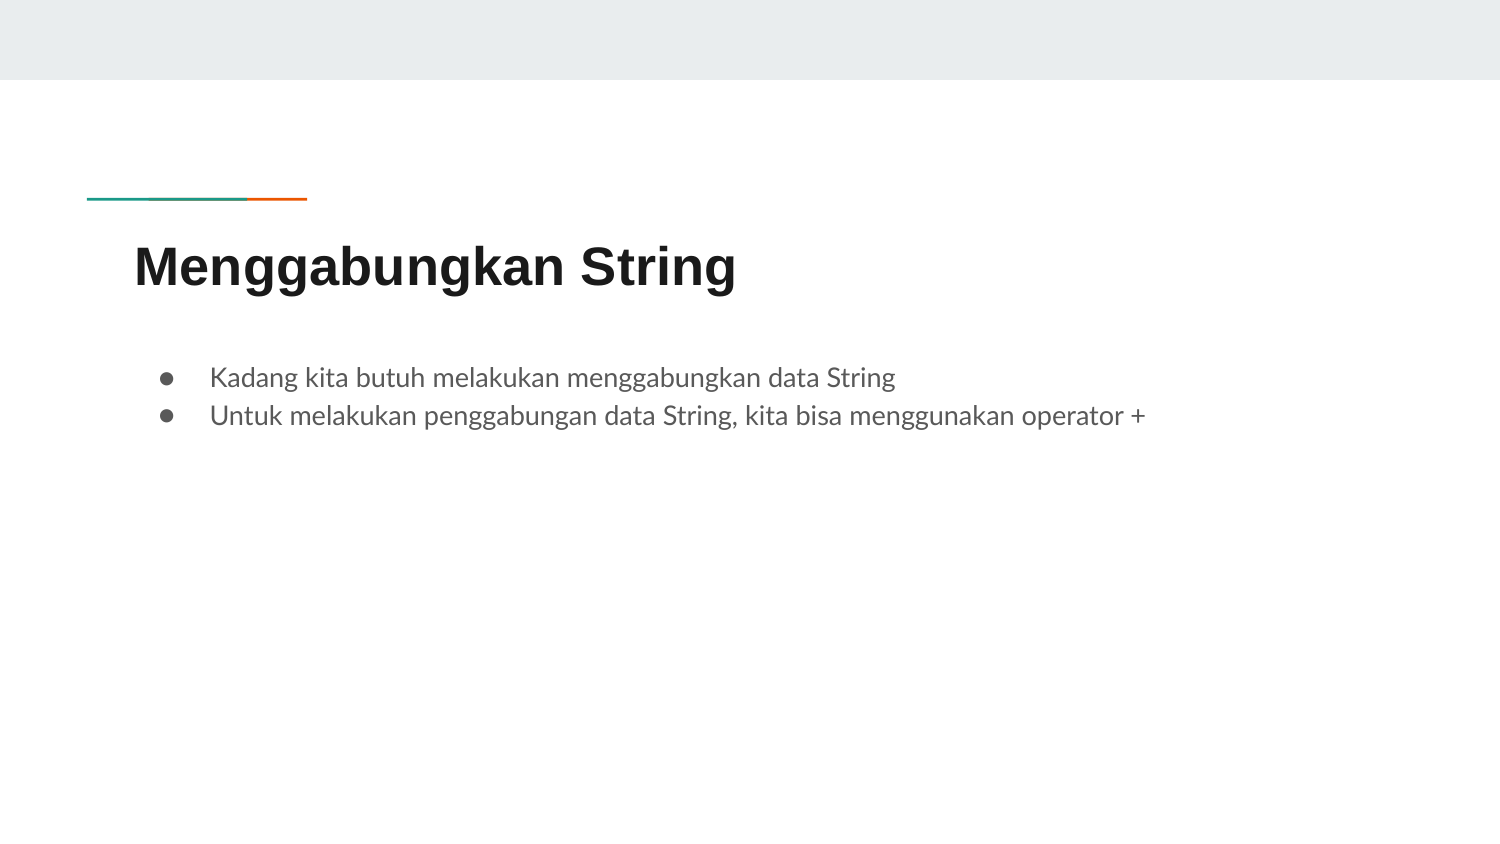

# Menggabungkan String
Kadang kita butuh melakukan menggabungkan data String
Untuk melakukan penggabungan data String, kita bisa menggunakan operator +